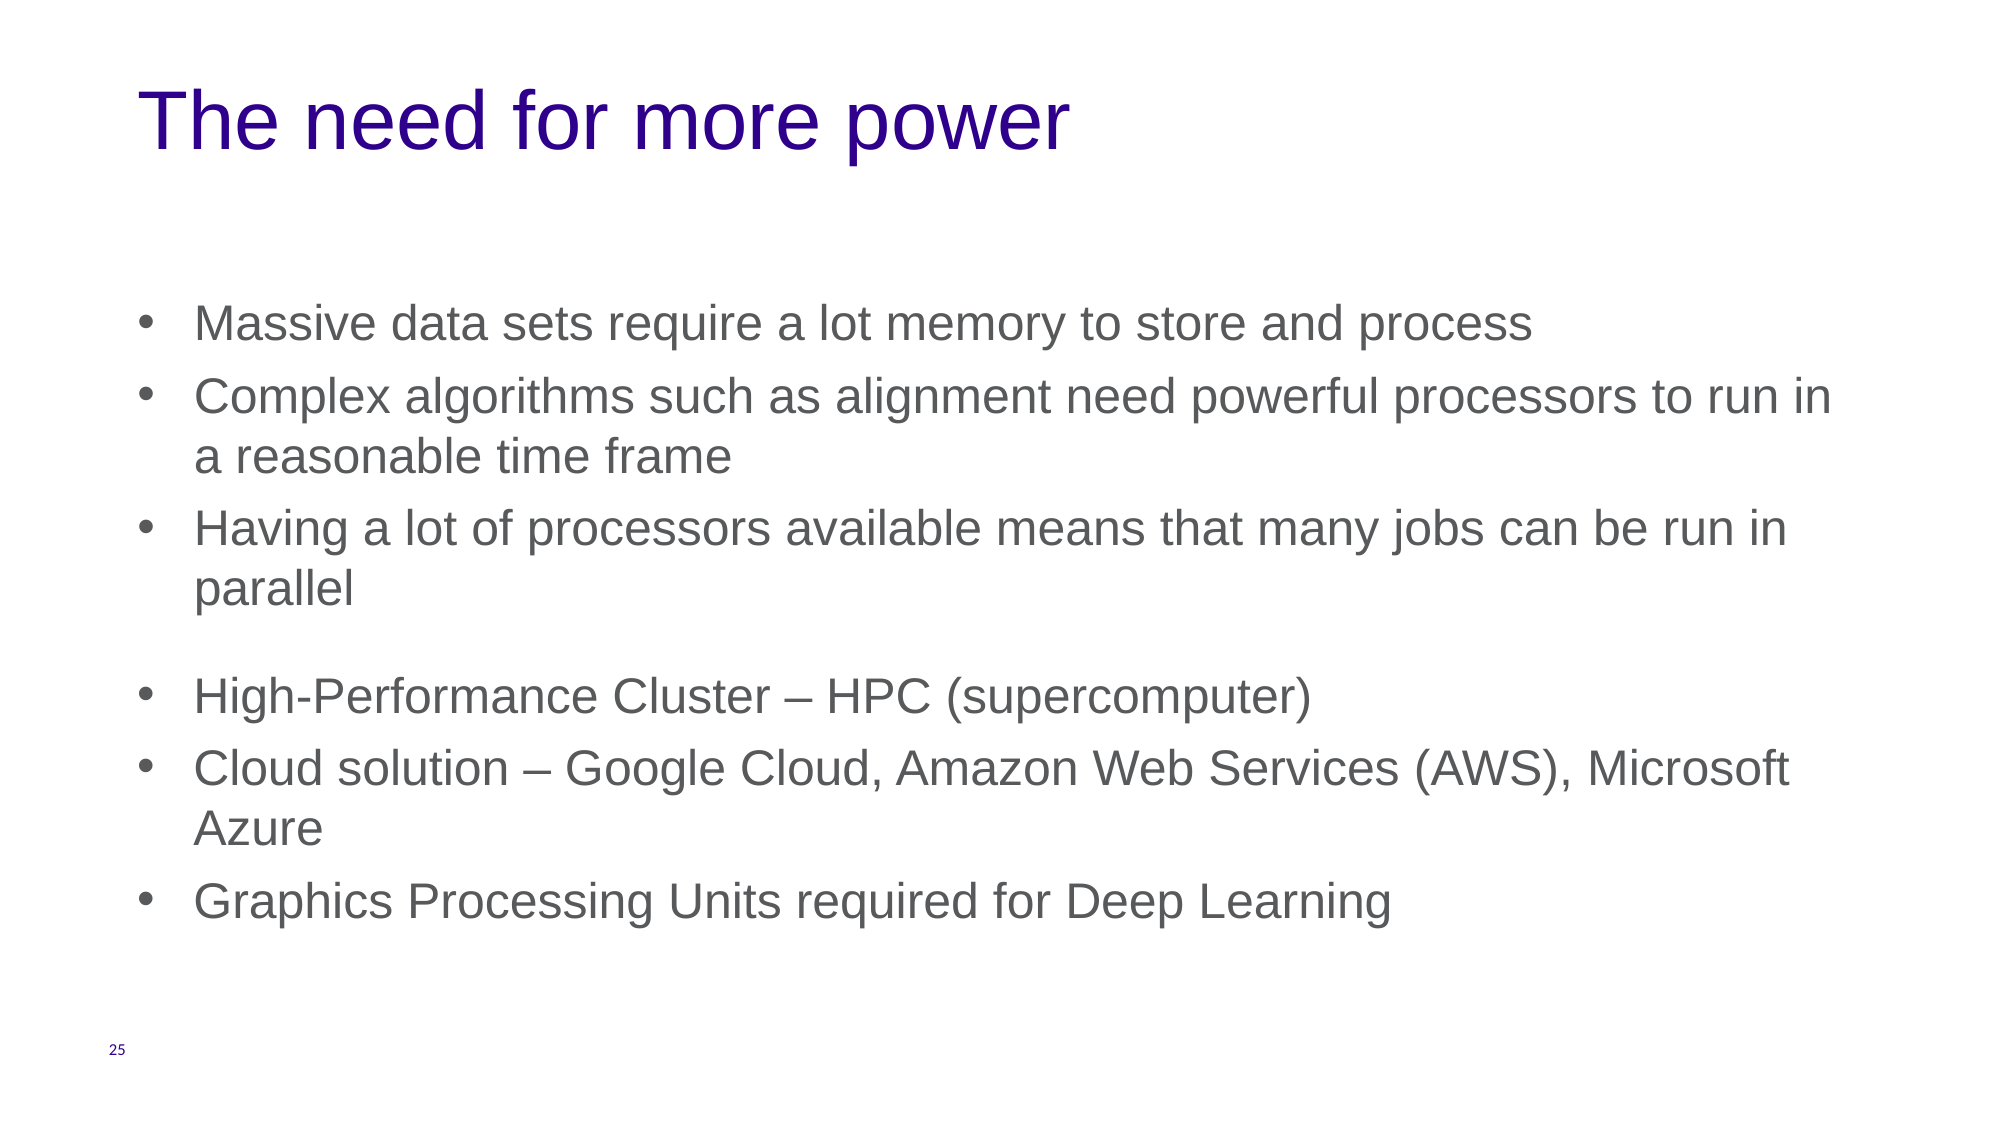

# The need for more power
Massive data sets require a lot memory to store and process
Complex algorithms such as alignment need powerful processors to run in a reasonable time frame
Having a lot of processors available means that many jobs can be run in parallel

High-Performance Cluster – HPC (supercomputer)
Cloud solution – Google Cloud, Amazon Web Services (AWS), Microsoft Azure
Graphics Processing Units required for Deep Learning
25